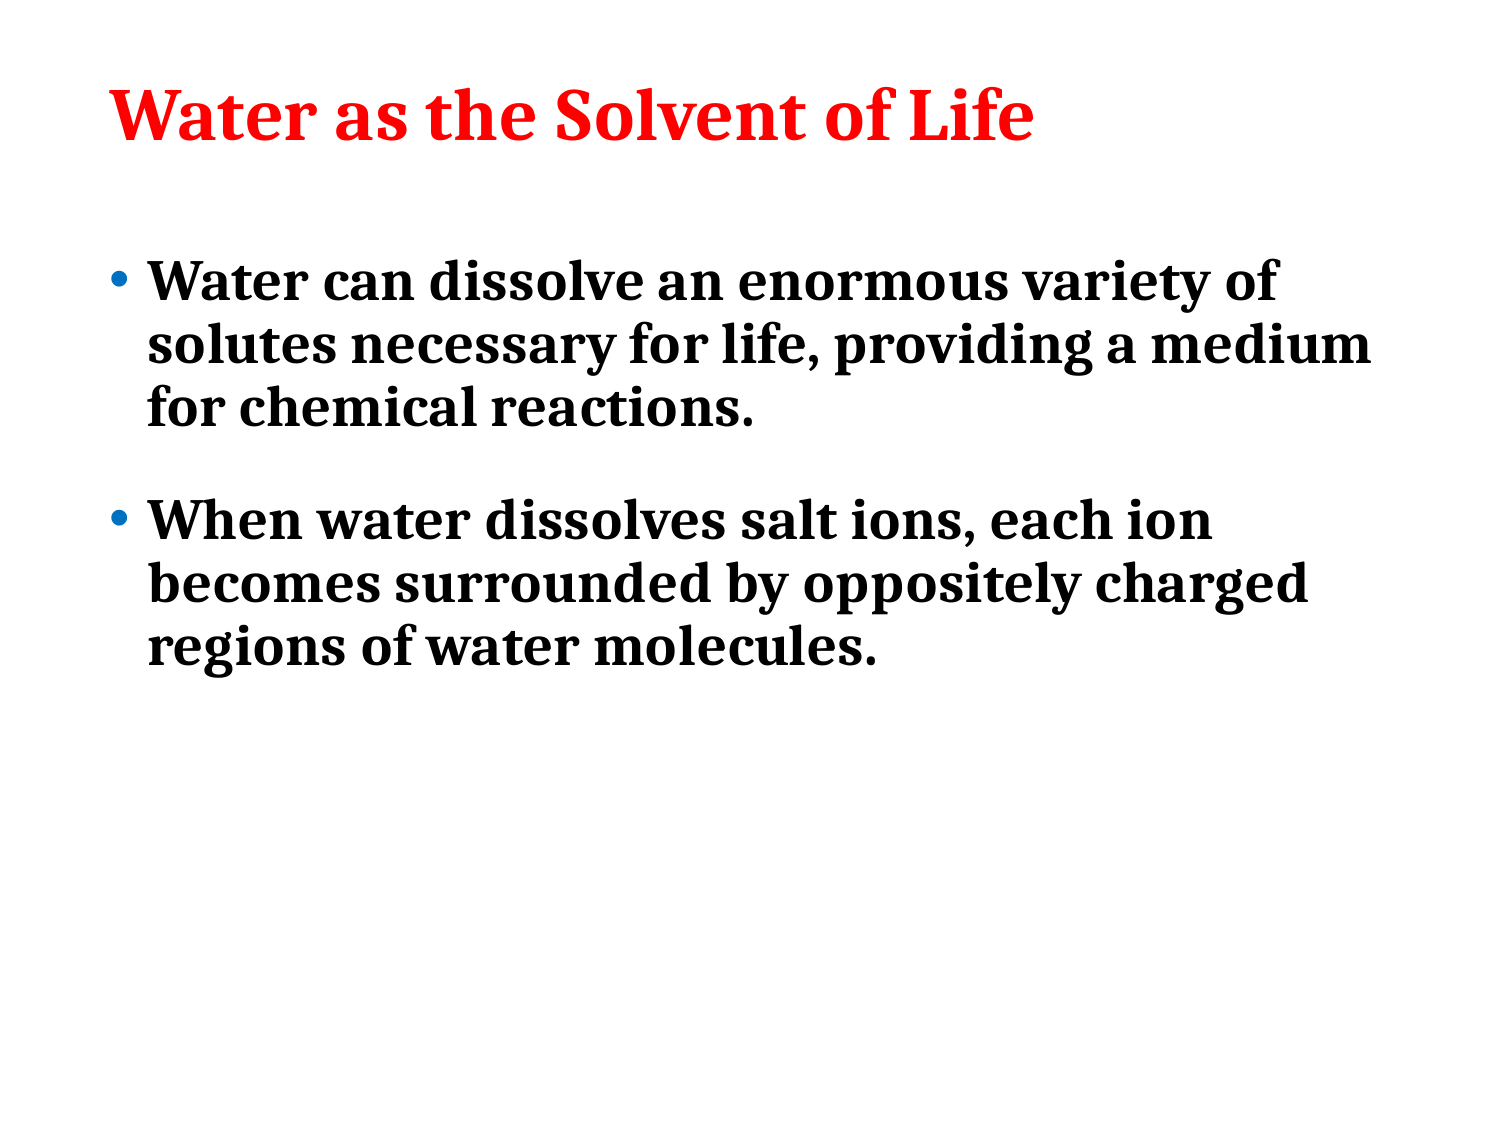

# Water as the Solvent of Life
Water can dissolve an enormous variety of solutes necessary for life, providing a medium for chemical reactions.
When water dissolves salt ions, each ion becomes surrounded by oppositely charged regions of water molecules.